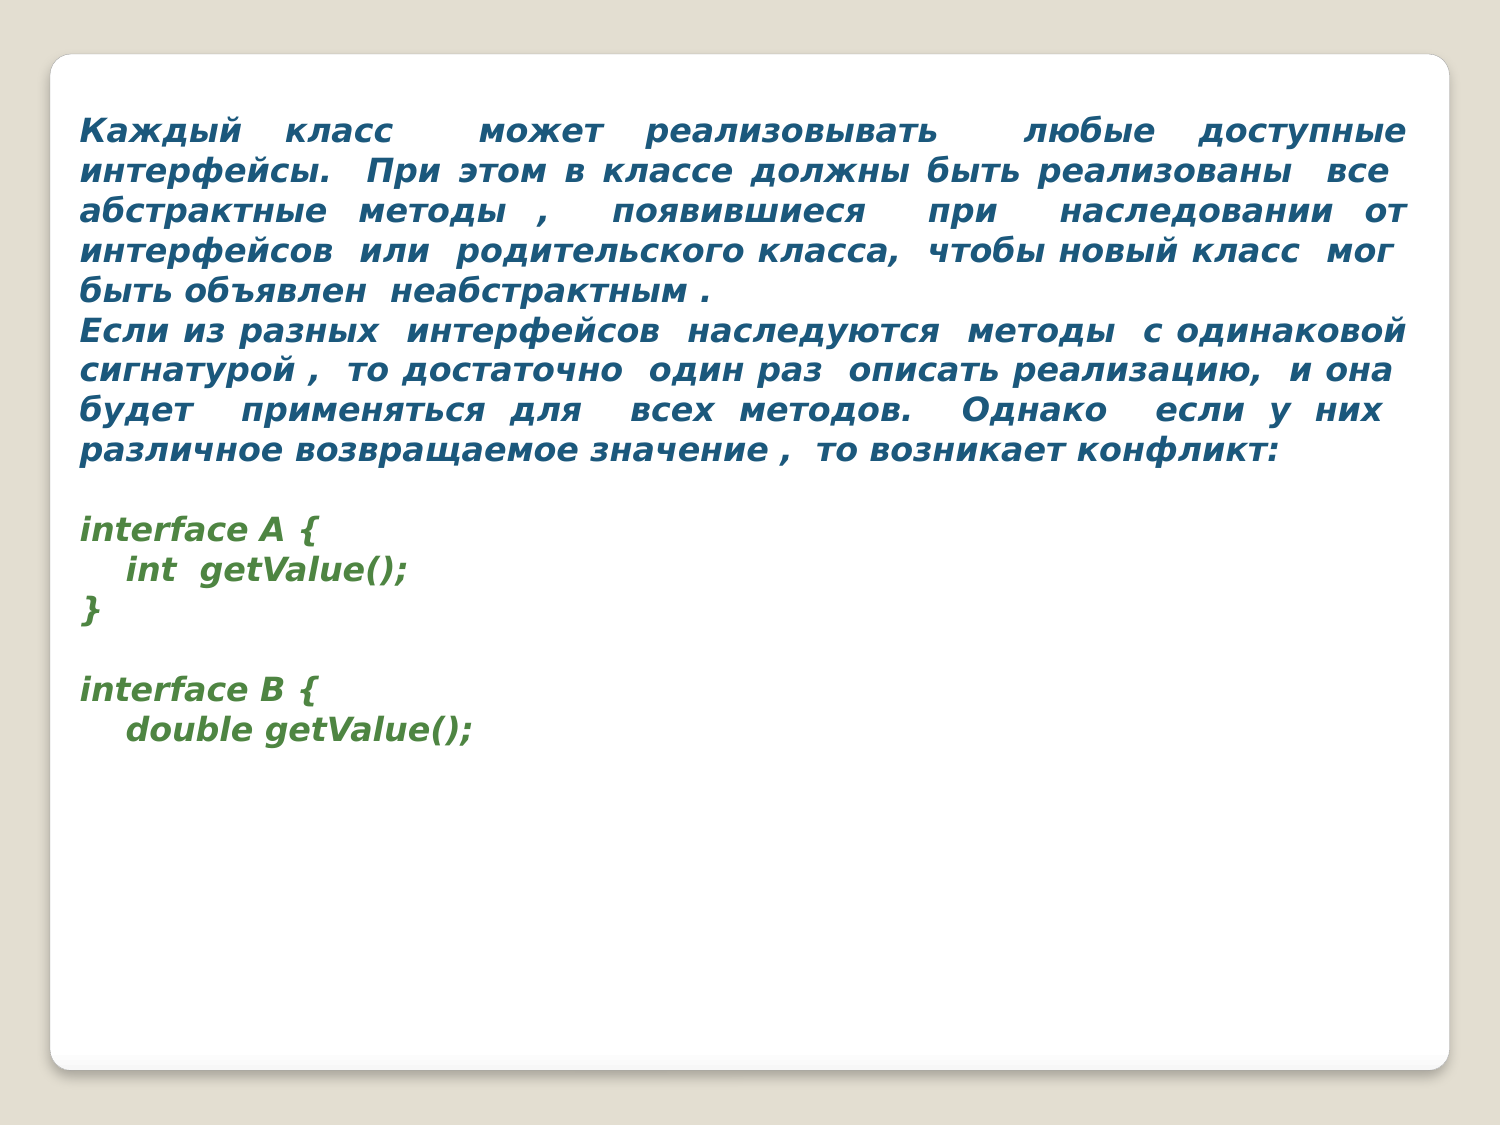

Каждый класс  может реализовывать  любые доступные интерфейсы.  При этом в классе должны быть реализованы  все  абстрактные методы ,  появившиеся  при  наследовании от интерфейсов  или  родительского класса,  чтобы новый класс  мог  быть объявлен  неабстрактным .
Если из разных  интерфейсов  наследуются  методы  с одинаковой сигнатурой ,  то достаточно  один раз  описать реализацию,  и она  будет  применяться для  всех методов.  Однако  если у них  различное возвращаемое значение ,  то возникает конфликт:

interface A {
    int  getValue();
}

interface B {
    double getValue();